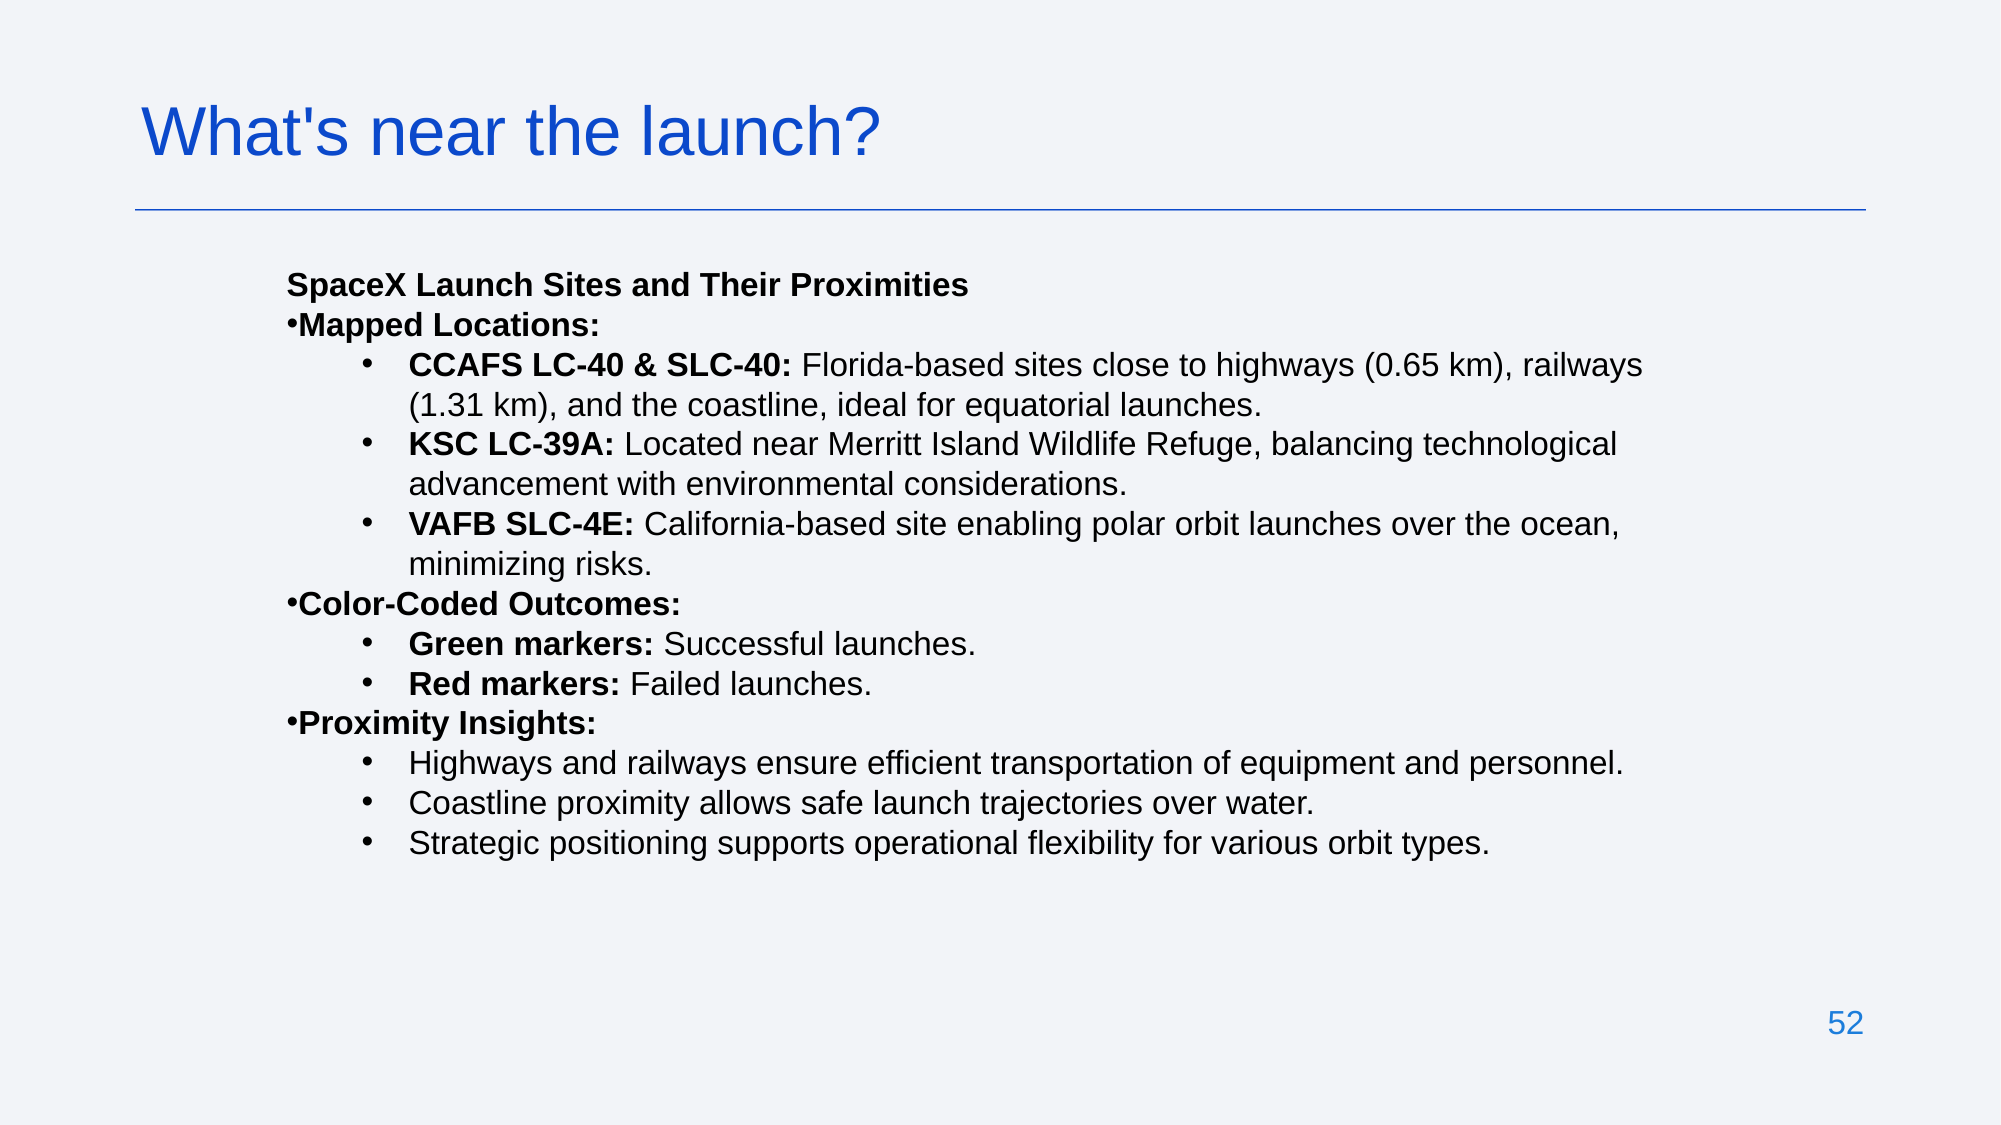

What's near the launch?
SpaceX Launch Sites and Their Proximities
Mapped Locations:
CCAFS LC-40 & SLC-40: Florida-based sites close to highways (0.65 km), railways (1.31 km), and the coastline, ideal for equatorial launches.
KSC LC-39A: Located near Merritt Island Wildlife Refuge, balancing technological advancement with environmental considerations.
VAFB SLC-4E: California-based site enabling polar orbit launches over the ocean, minimizing risks.
Color-Coded Outcomes:
Green markers: Successful launches.
Red markers: Failed launches.
Proximity Insights:
Highways and railways ensure efficient transportation of equipment and personnel.
Coastline proximity allows safe launch trajectories over water.
Strategic positioning supports operational flexibility for various orbit types.
52